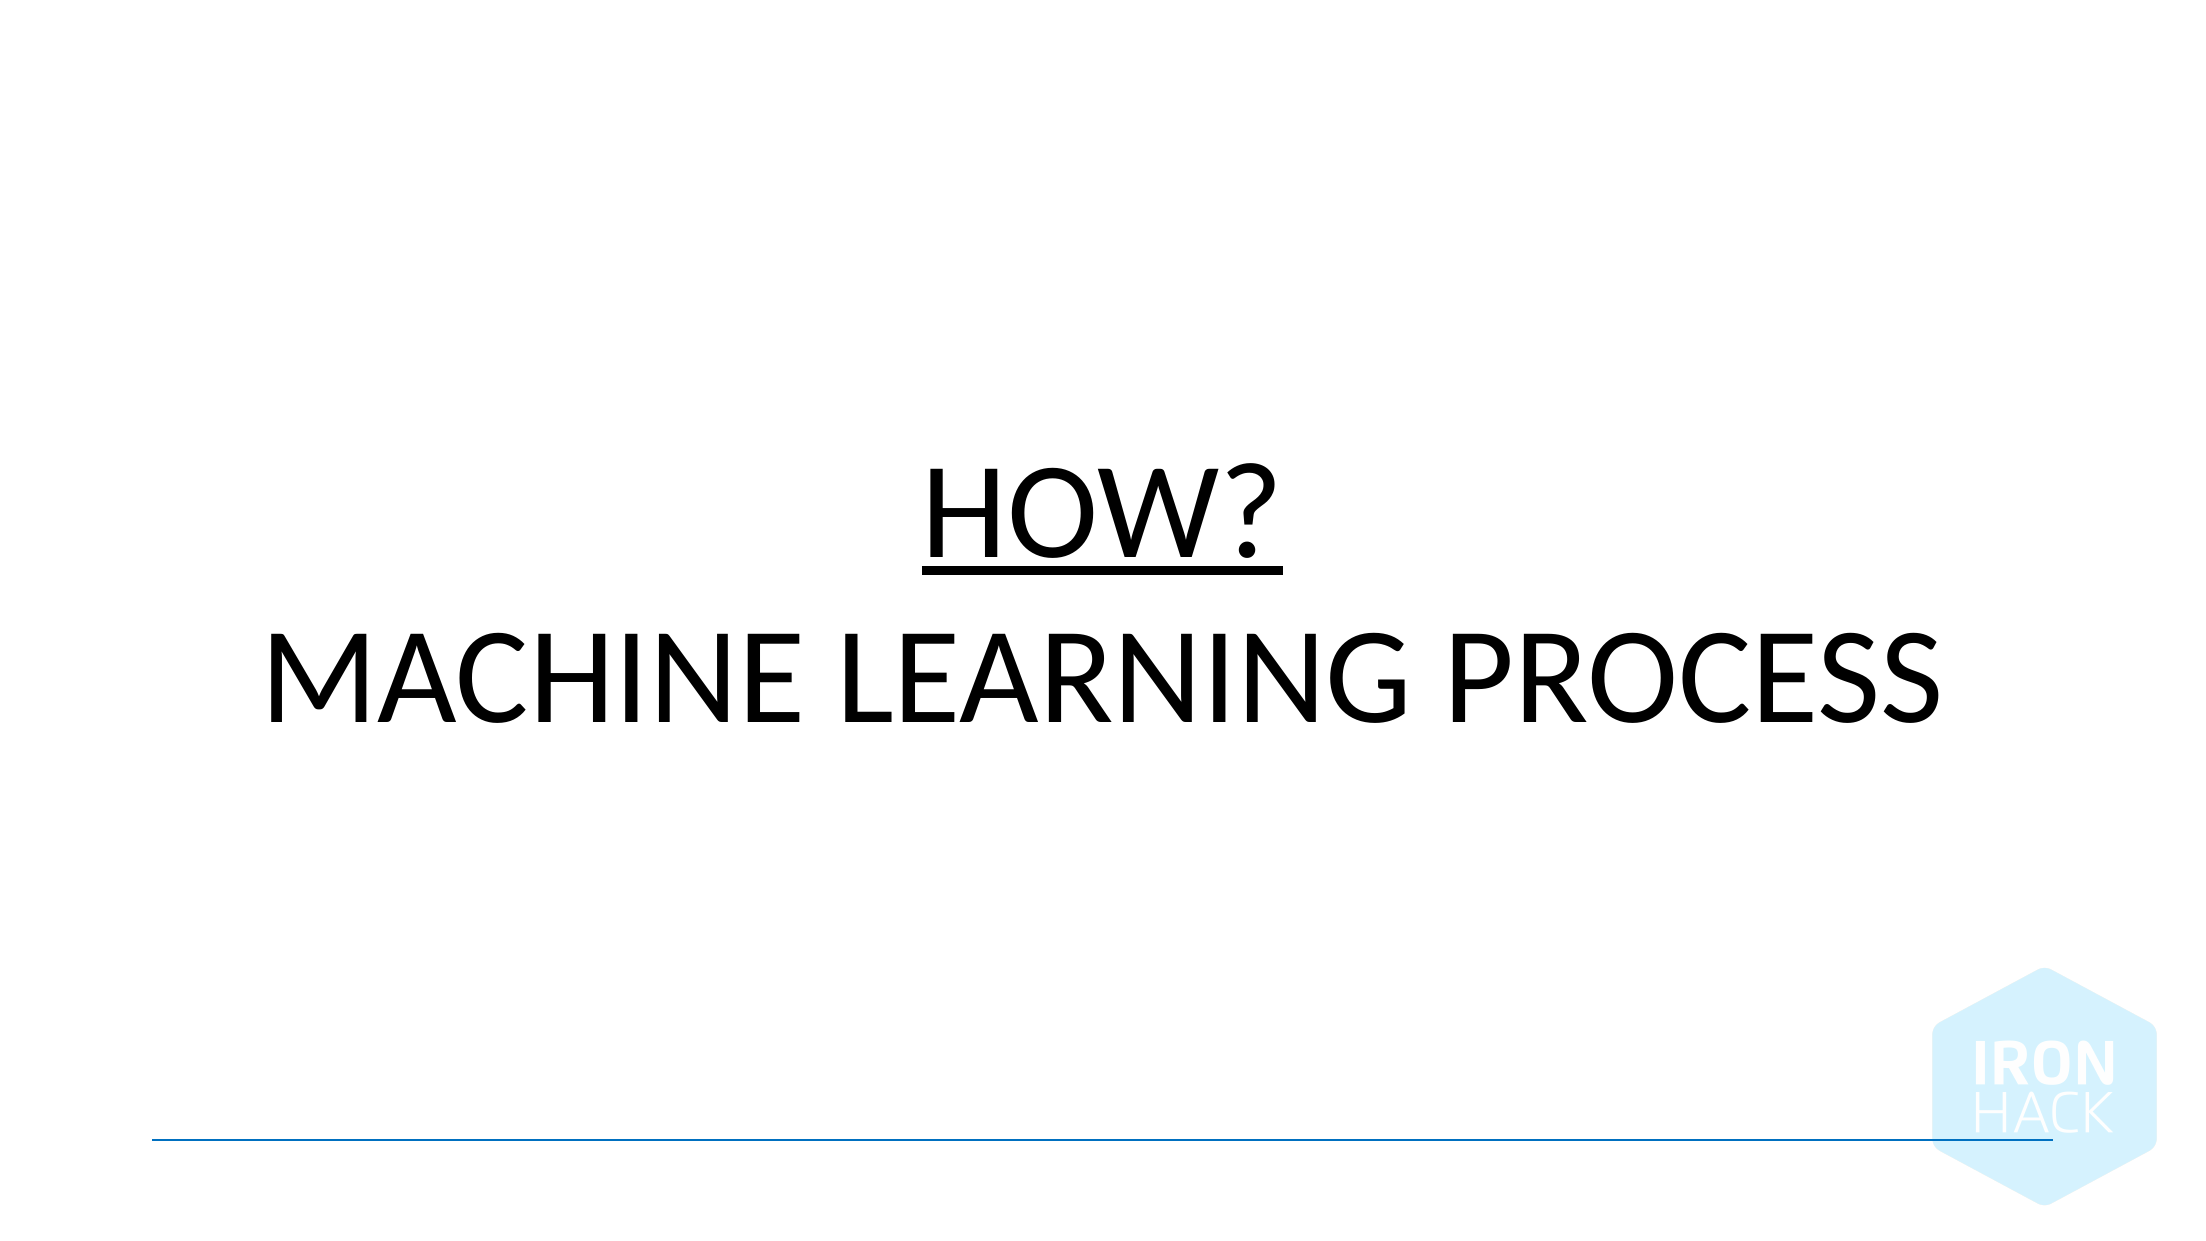

HOw?
Machine learning process
January 8, 2025 |
9